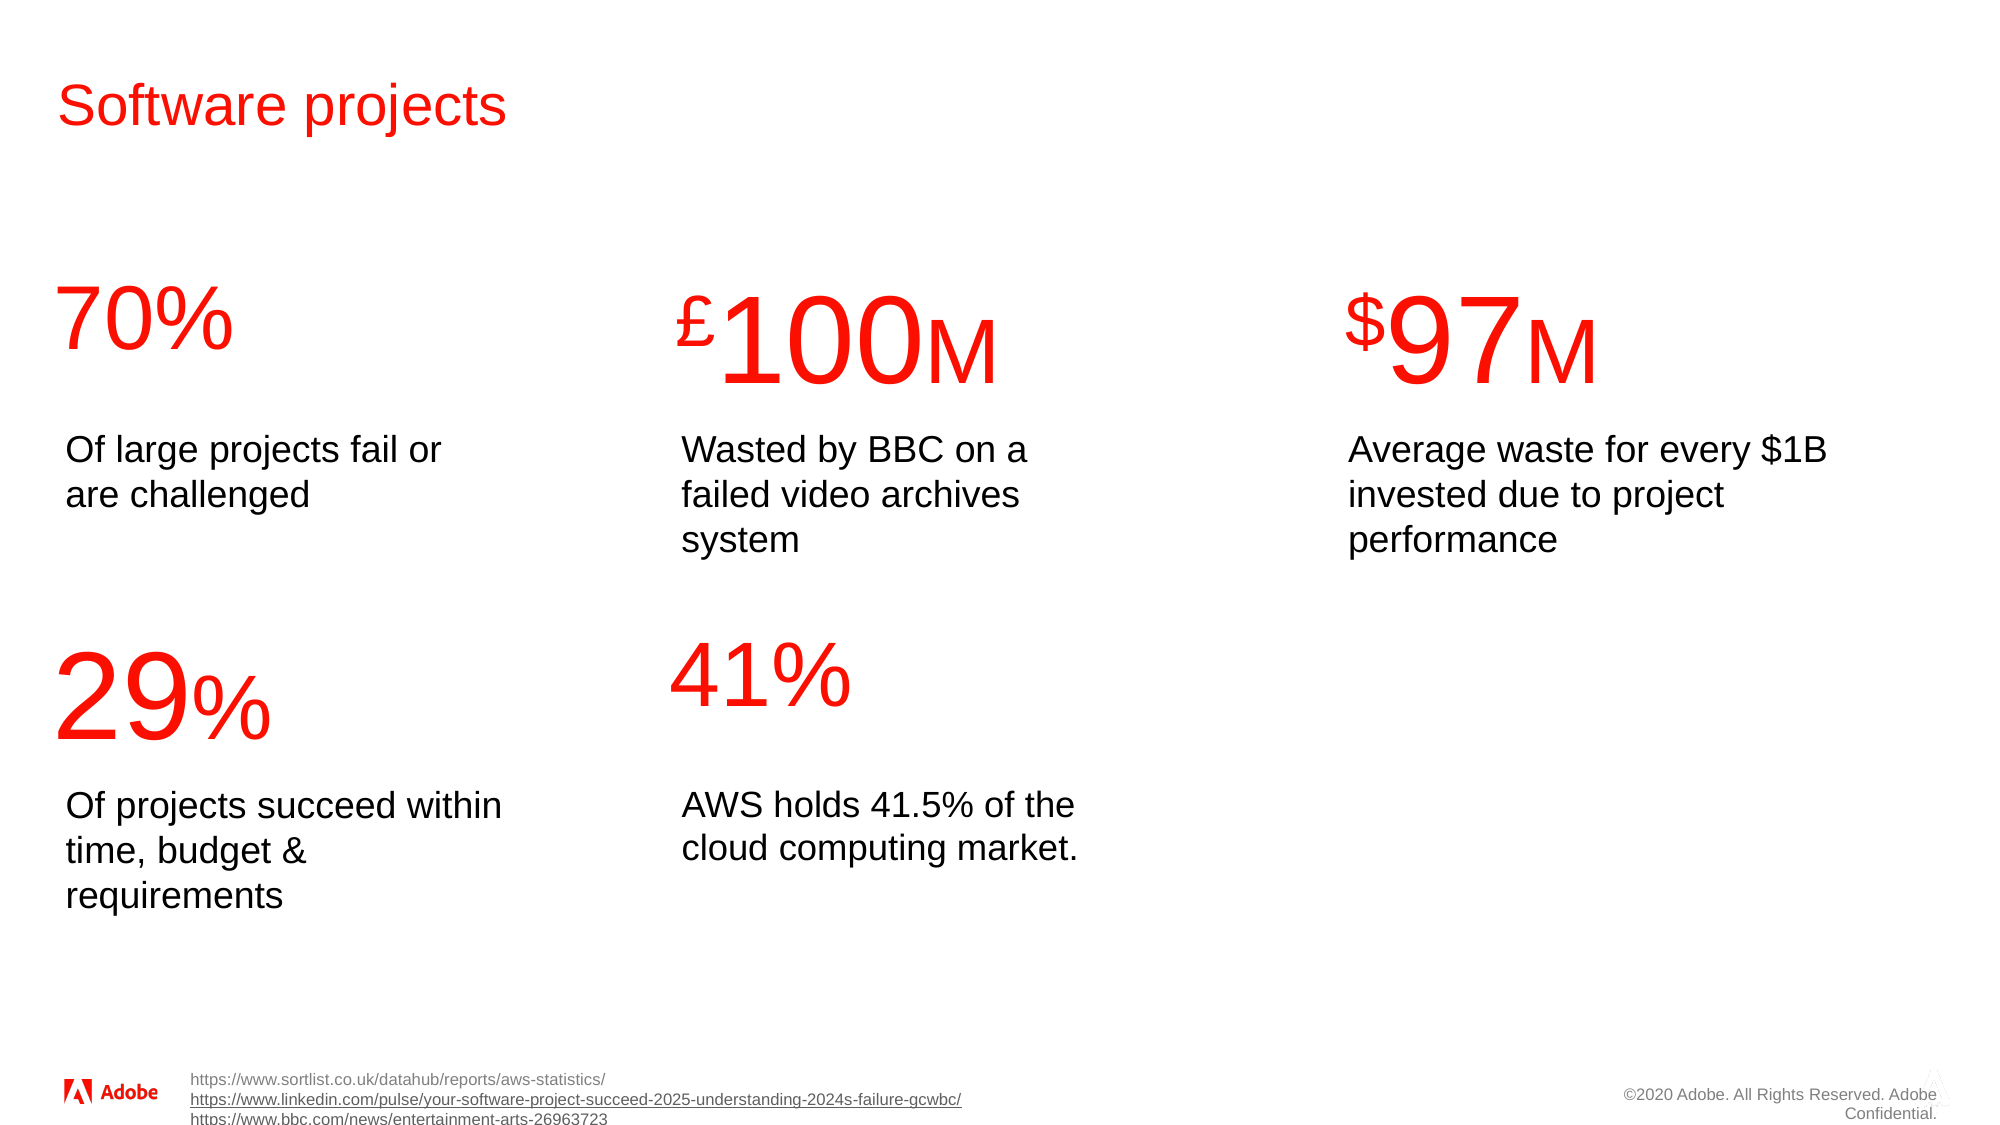

# Software projects
70%
£100M
$97M
Of large projects fail or are challenged
Wasted by BBC on a failed video archives system
Average waste for every $1B invested due to project performance
29%
41%
AWS holds 41.5% of the cloud computing market.
Of projects succeed within time, budget & requirements

https://www.sortlist.co.uk/datahub/reports/aws-statistics/
https://www.linkedin.com/pulse/your-software-project-succeed-2025-understanding-2024s-failure-gcwbc/
https://www.bbc.com/news/entertainment-arts-26963723